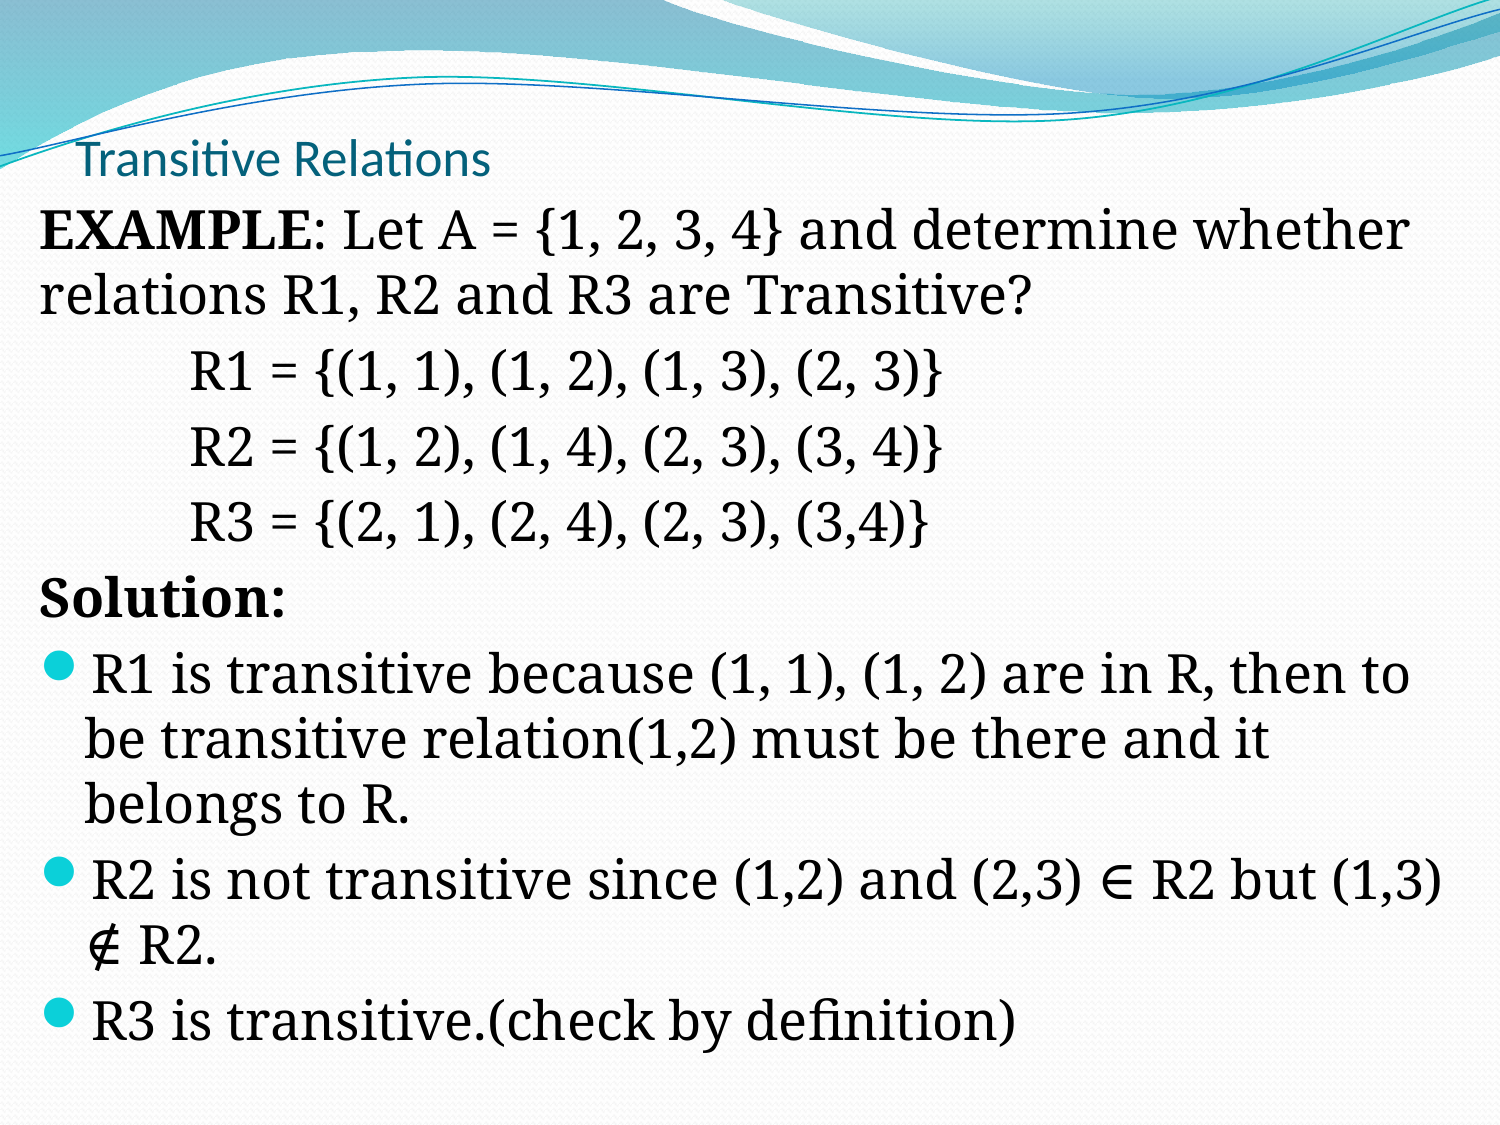

# Transitive Relations
EXAMPLE: Let A = {1, 2, 3, 4} and determine whether relations R1, R2 and R3 are Transitive?
	R1 = {(1, 1), (1, 2), (1, 3), (2, 3)}
	R2 = {(1, 2), (1, 4), (2, 3), (3, 4)}
	R3 = {(2, 1), (2, 4), (2, 3), (3,4)}
Solution:
R1 is transitive because (1, 1), (1, 2) are in R, then to be transitive relation(1,2) must be there and it belongs to R.
R2 is not transitive since (1,2) and (2,3) ∈ R2 but (1,3) ∉ R2.
R3 is transitive.(check by definition)